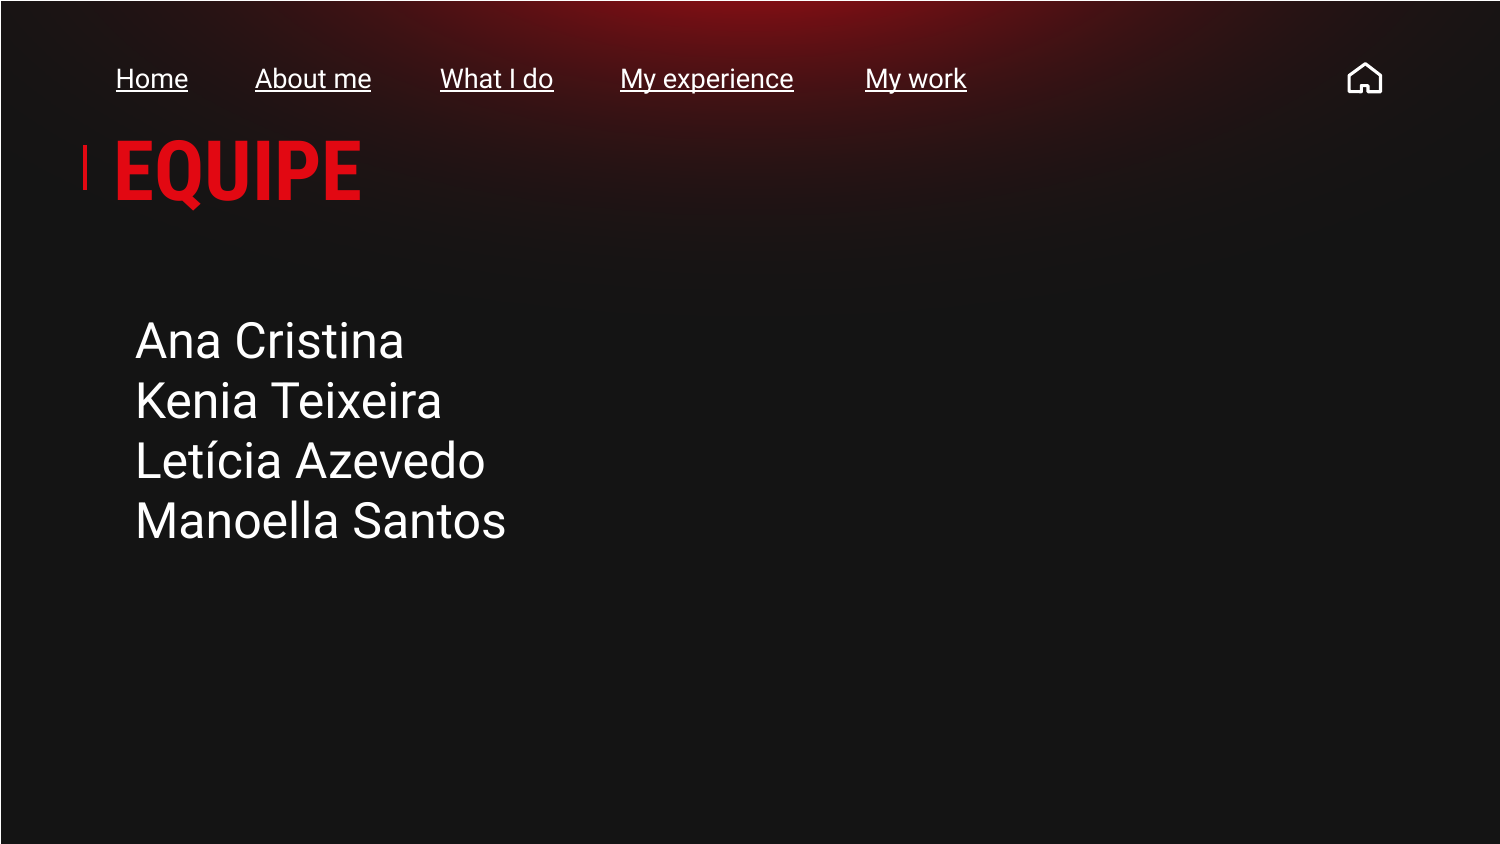

Home
About me
What I do
My experience
My work

# EQUIPE
Ana Cristina
Kenia Teixeira
Letícia Azevedo
Manoella Santos